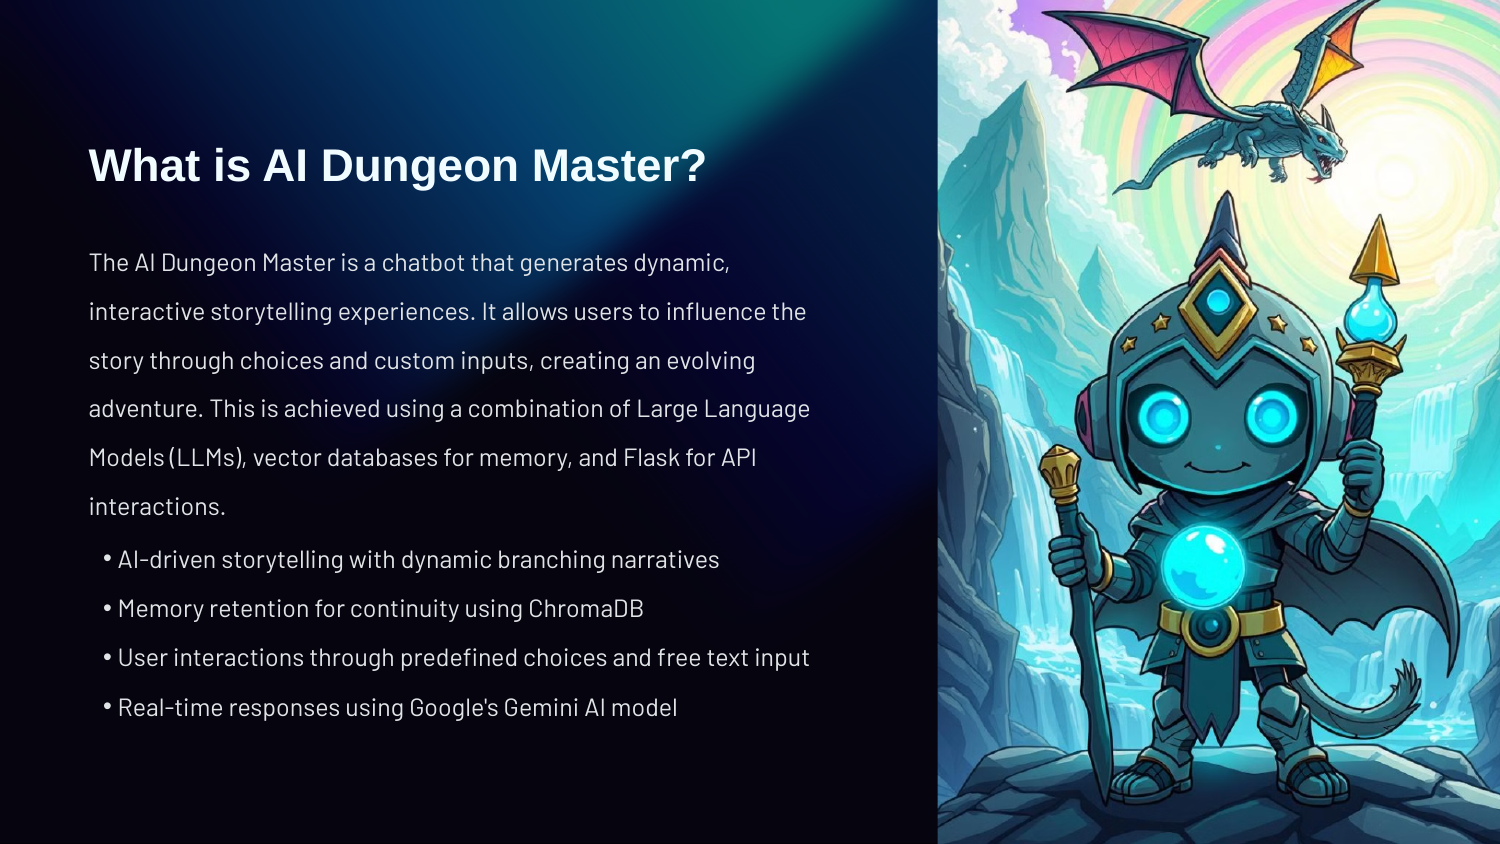

What is AI Dungeon Master?

The AI Dungeon Master is a chatbot that generates dynamic, interactive storytelling experiences. It allows users to influence the story through choices and custom inputs, creating an evolving adventure. This is achieved using a combination of Large Language Models (LLMs), vector databases for memory, and Flask for API interactions.

AI-driven storytelling with dynamic branching narratives

Memory retention for continuity using ChromaDB

User interactions through predefined choices and free text input

Real-time responses using Google's Gemini AI model